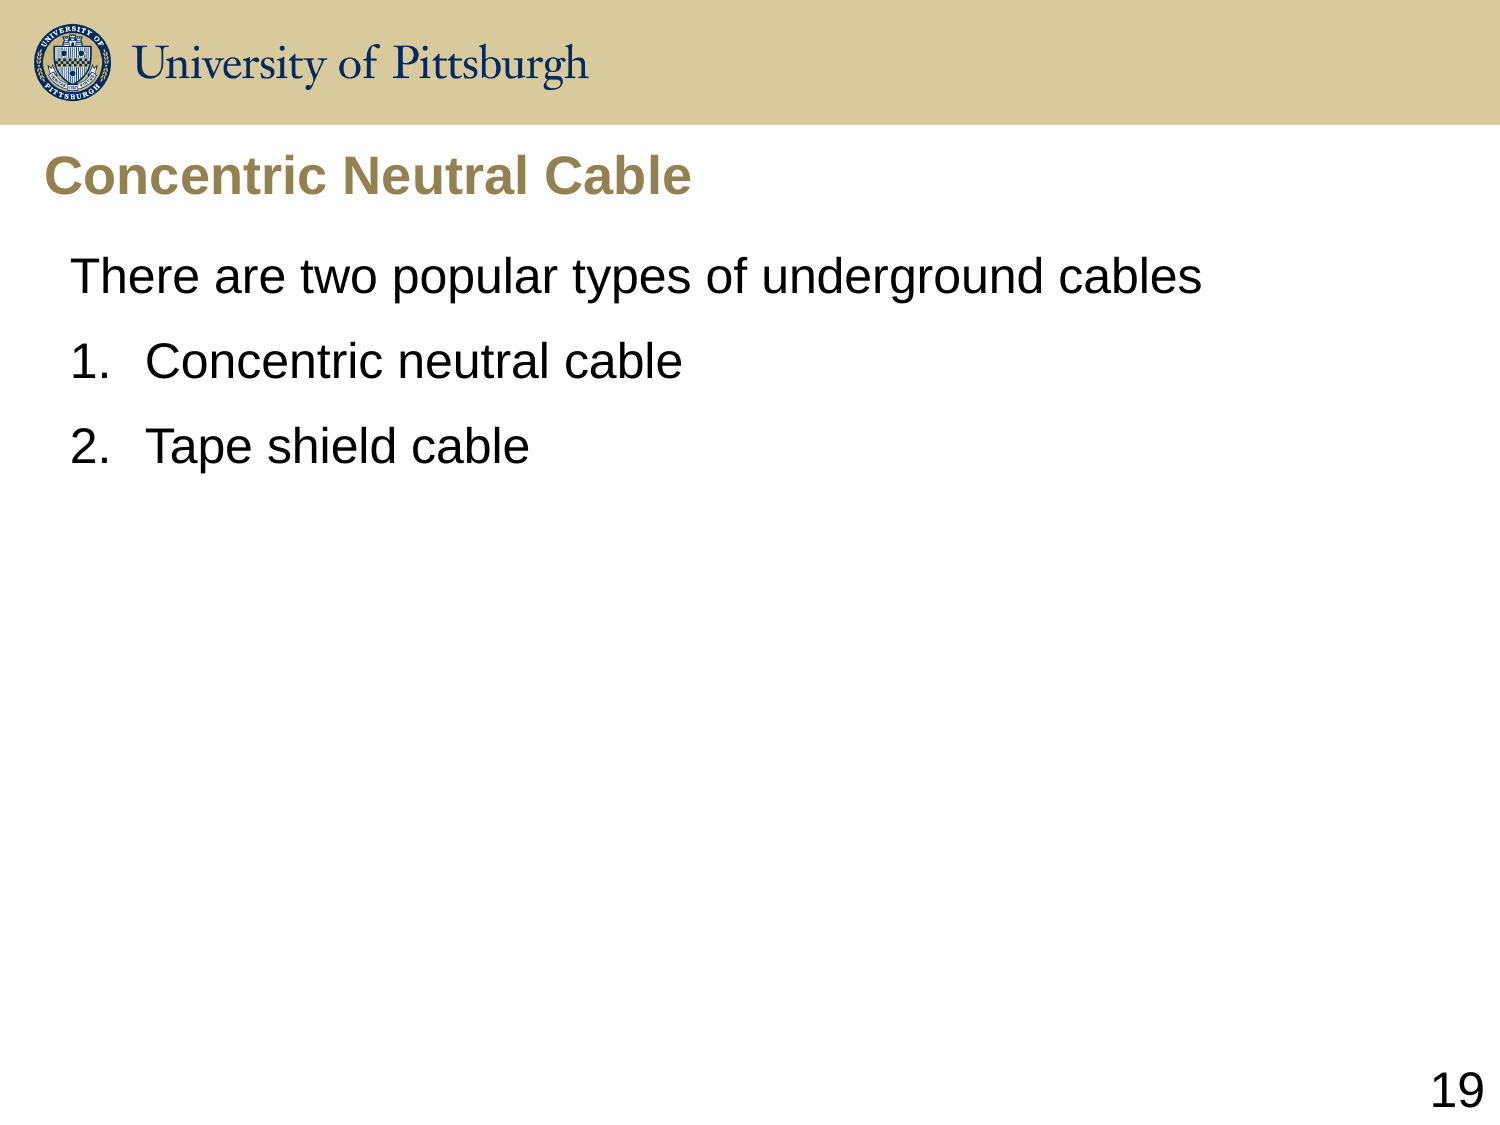

# Concentric Neutral Cable
There are two popular types of underground cables
Concentric neutral cable
Tape shield cable

19